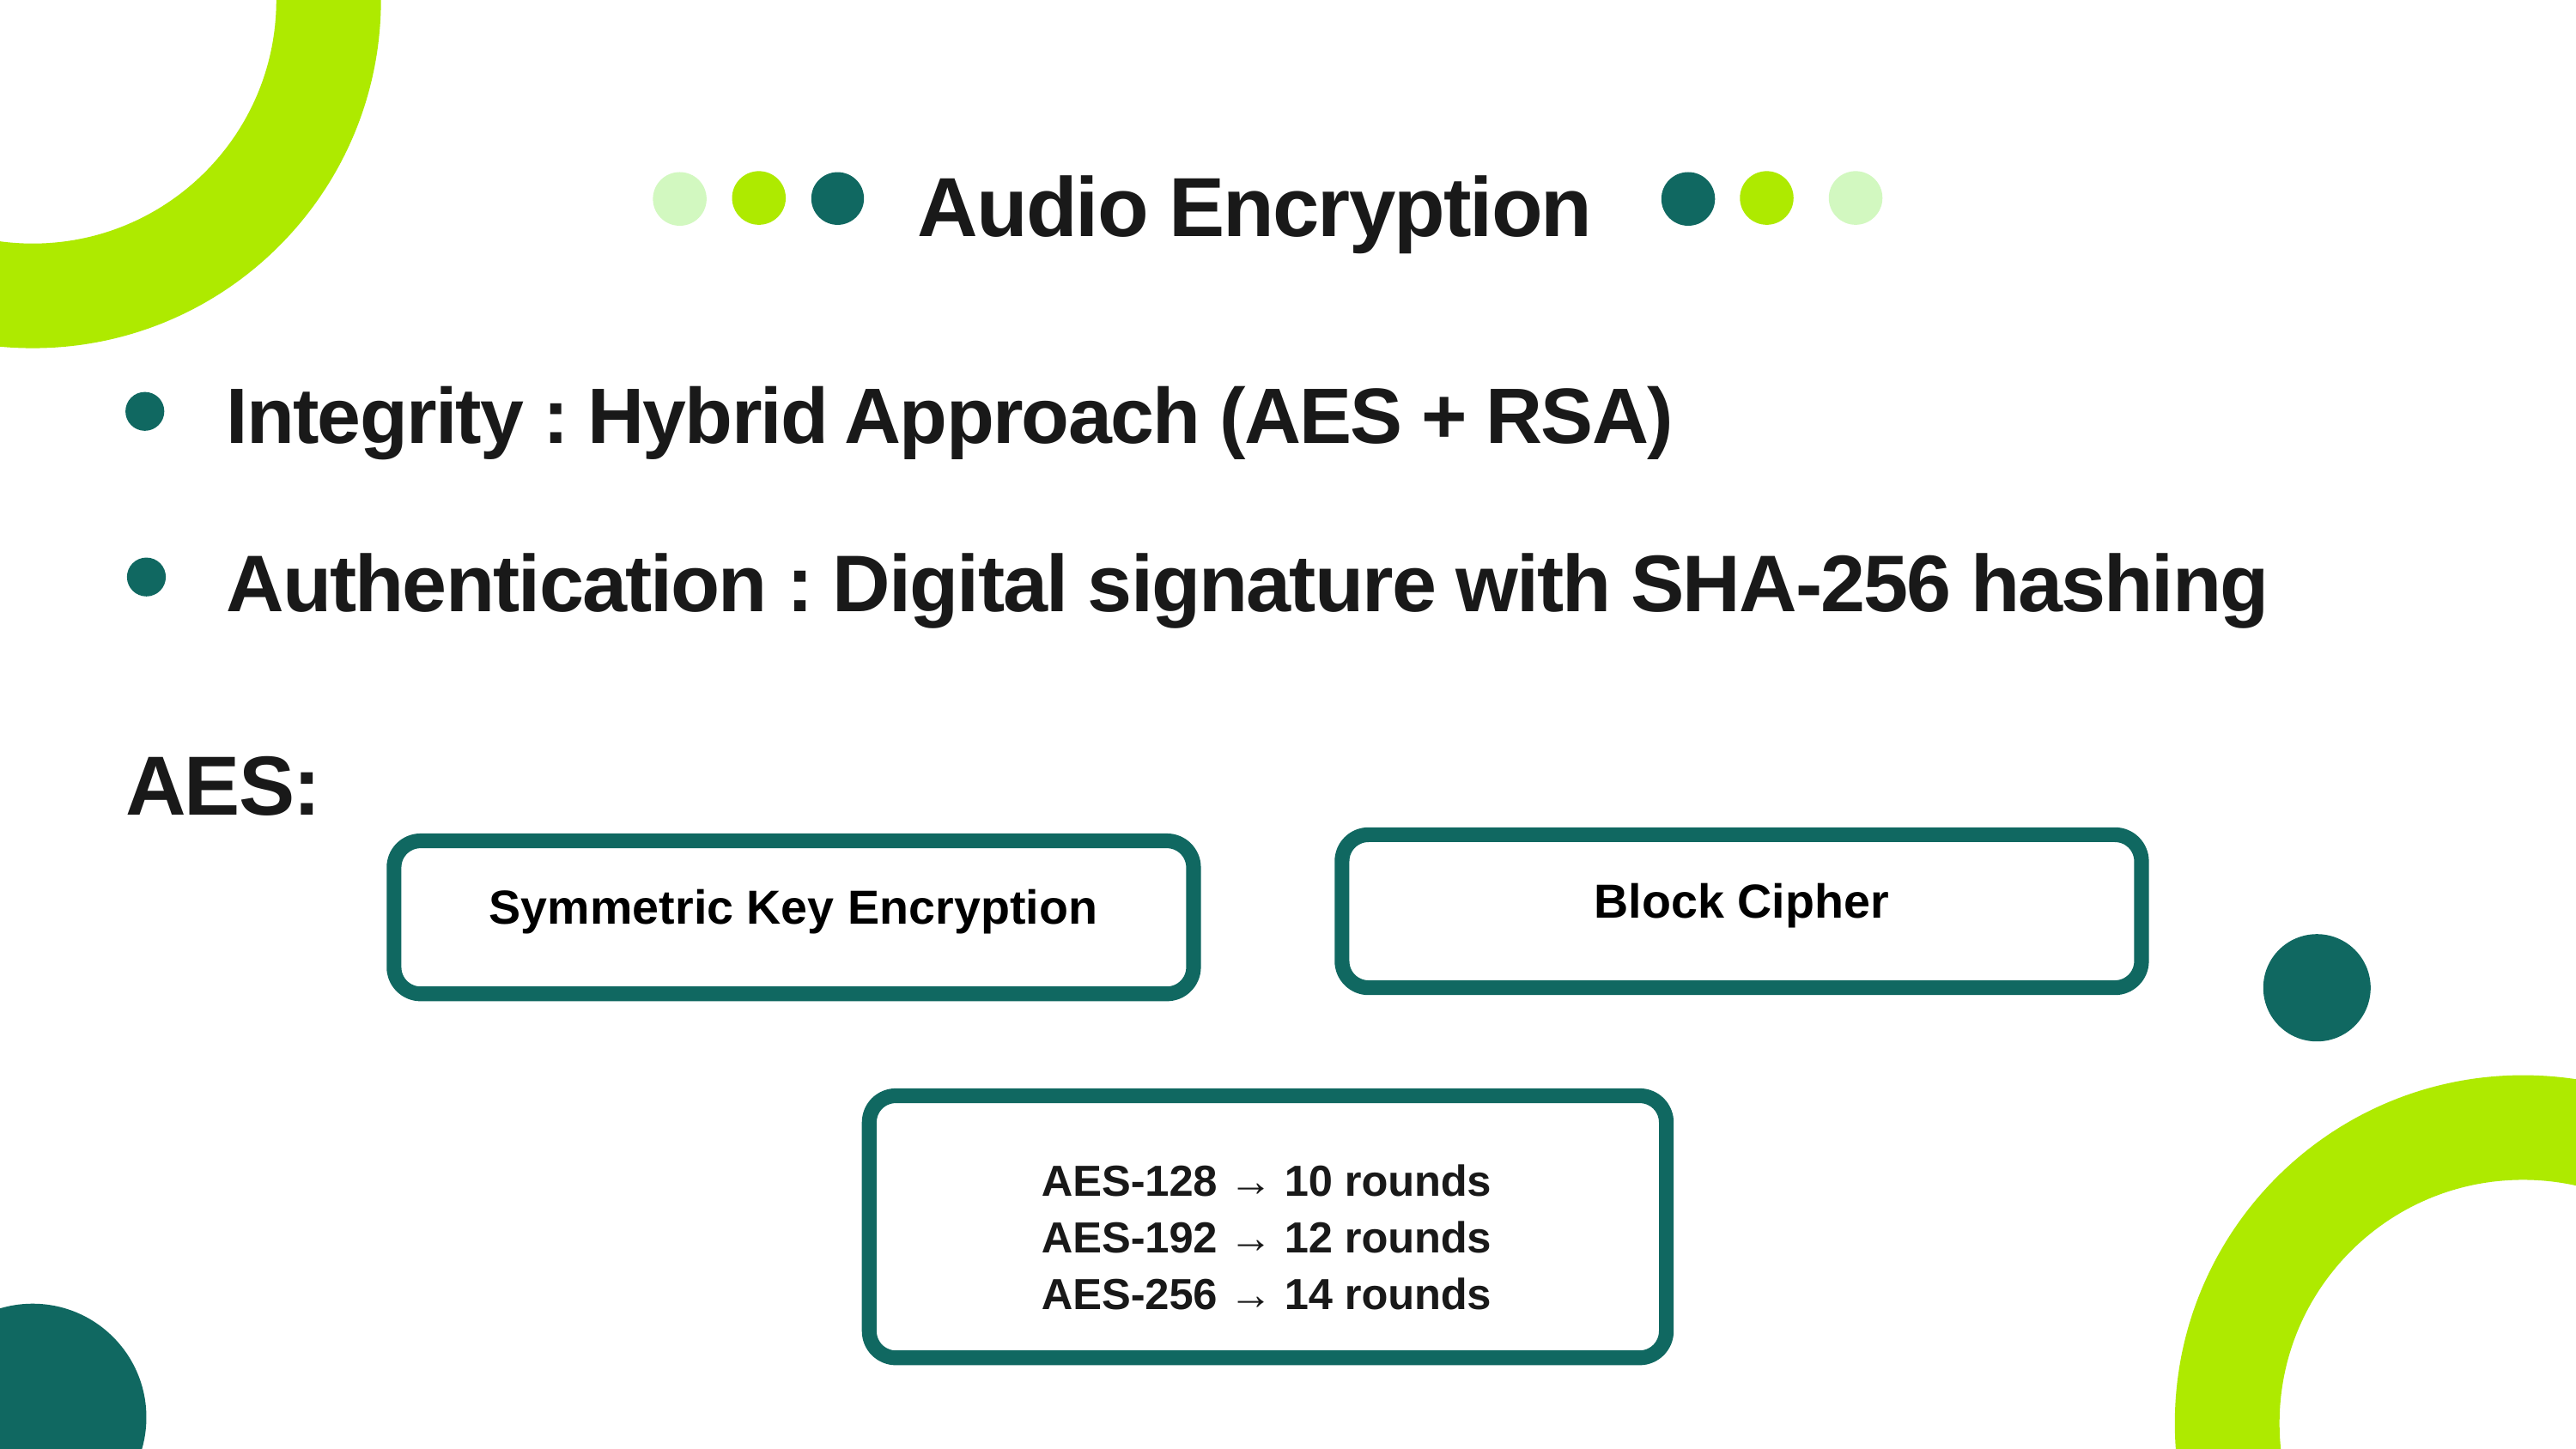

Audio Encryption

Integrity : Hybrid Approach (AES + RSA)

Authentication : Digital signature with SHA-256 hashing

AES:

Block Cipher

Symmetric Key Encryption

AES-128 → 10 rounds
AES-192 → 12 rounds
AES-256 → 14 rounds